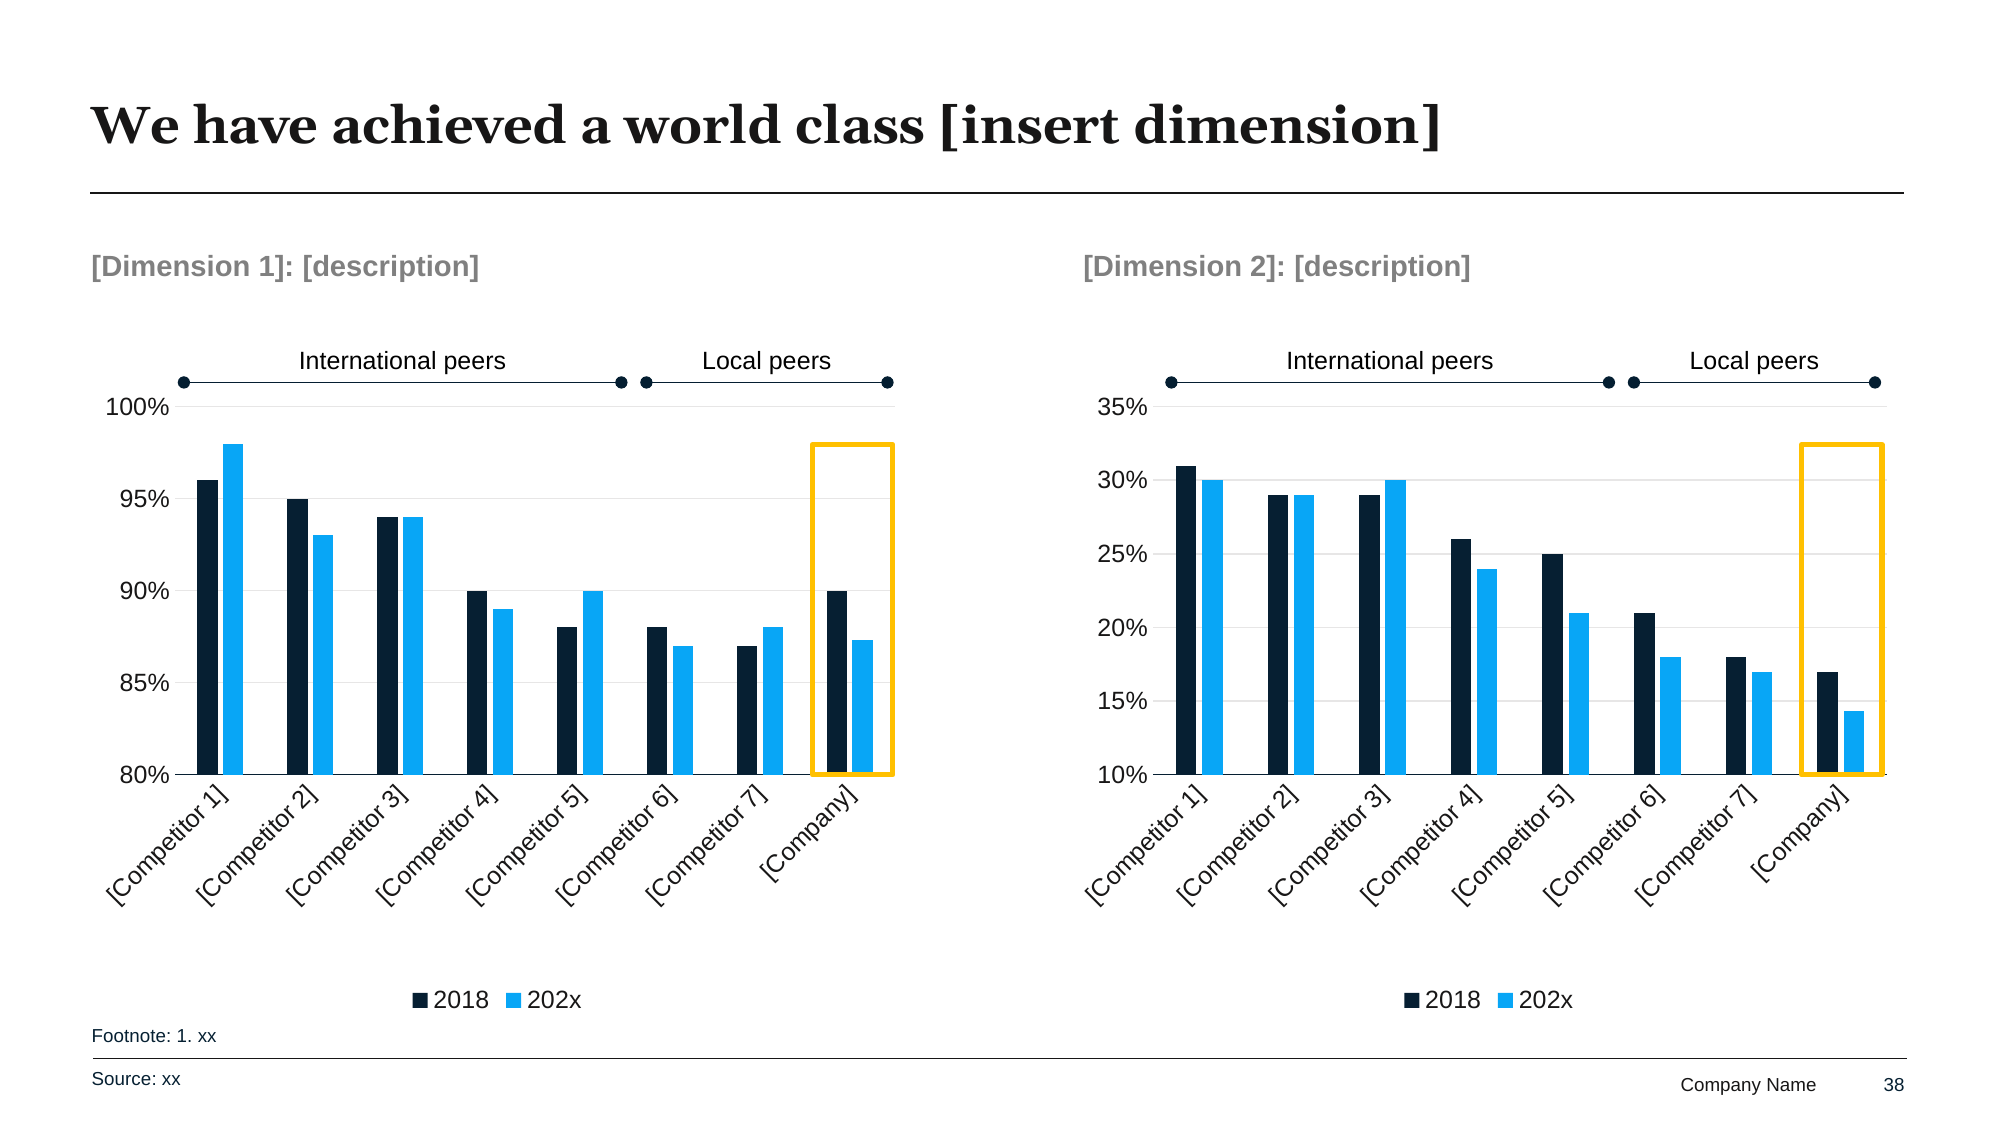

# We have achieved a world class [insert dimension]
[Dimension 1]: [description]
[Dimension 2]: [description]
International peers
Local peers
International peers
Local peers

### Chart

| Category | 2018 | 202x |
|---|---|---|
| [Competitor 1] | 0.96 | 0.98 |
| [Competitor 2] | 0.95 | 0.93 |
| [Competitor 3] | 0.94 | 0.94 |
| [Competitor 4] | 0.9 | 0.89 |
| [Competitor 5] | 0.88 | 0.9 |
| [Competitor 6] | 0.88 | 0.87 |
| [Competitor 7] | 0.87 | 0.88 |
| [Company] | 0.9 | 0.873 |

### Chart

| Category | 2018 | 202x |
|---|---|---|
| [Competitor 1] | 0.31 | 0.3 |
| [Competitor 2] | 0.29 | 0.29 |
| [Competitor 3] | 0.29 | 0.3 |
| [Competitor 4] | 0.26 | 0.24 |
| [Competitor 5] | 0.25 | 0.21 |
| [Competitor 6] | 0.21 | 0.18 |
| [Competitor 7] | 0.18 | 0.17 |
| [Company] | 0.17 | 0.143 |

Footnote: 1. xx
Source: xx
38